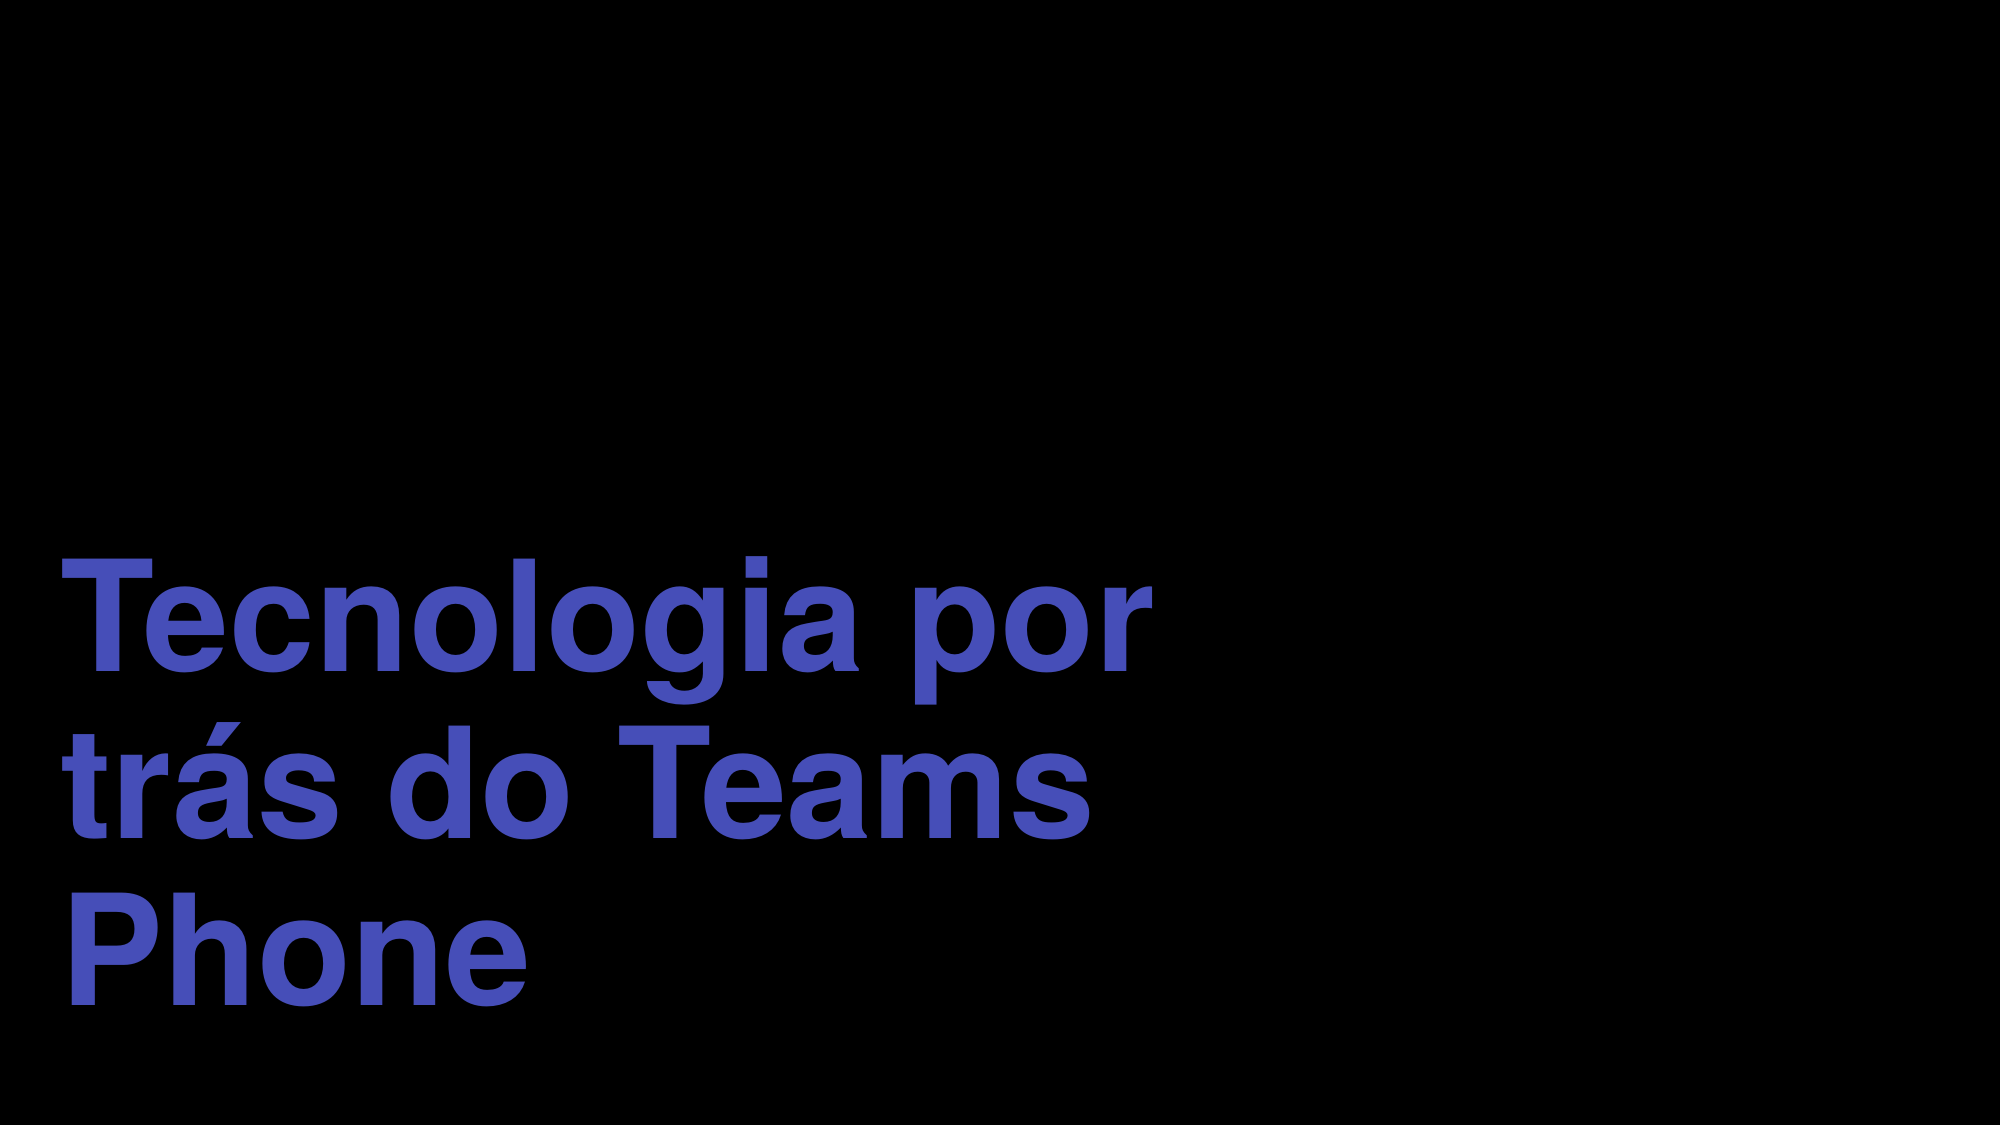

# Tecnologia por trás do Teams Phone